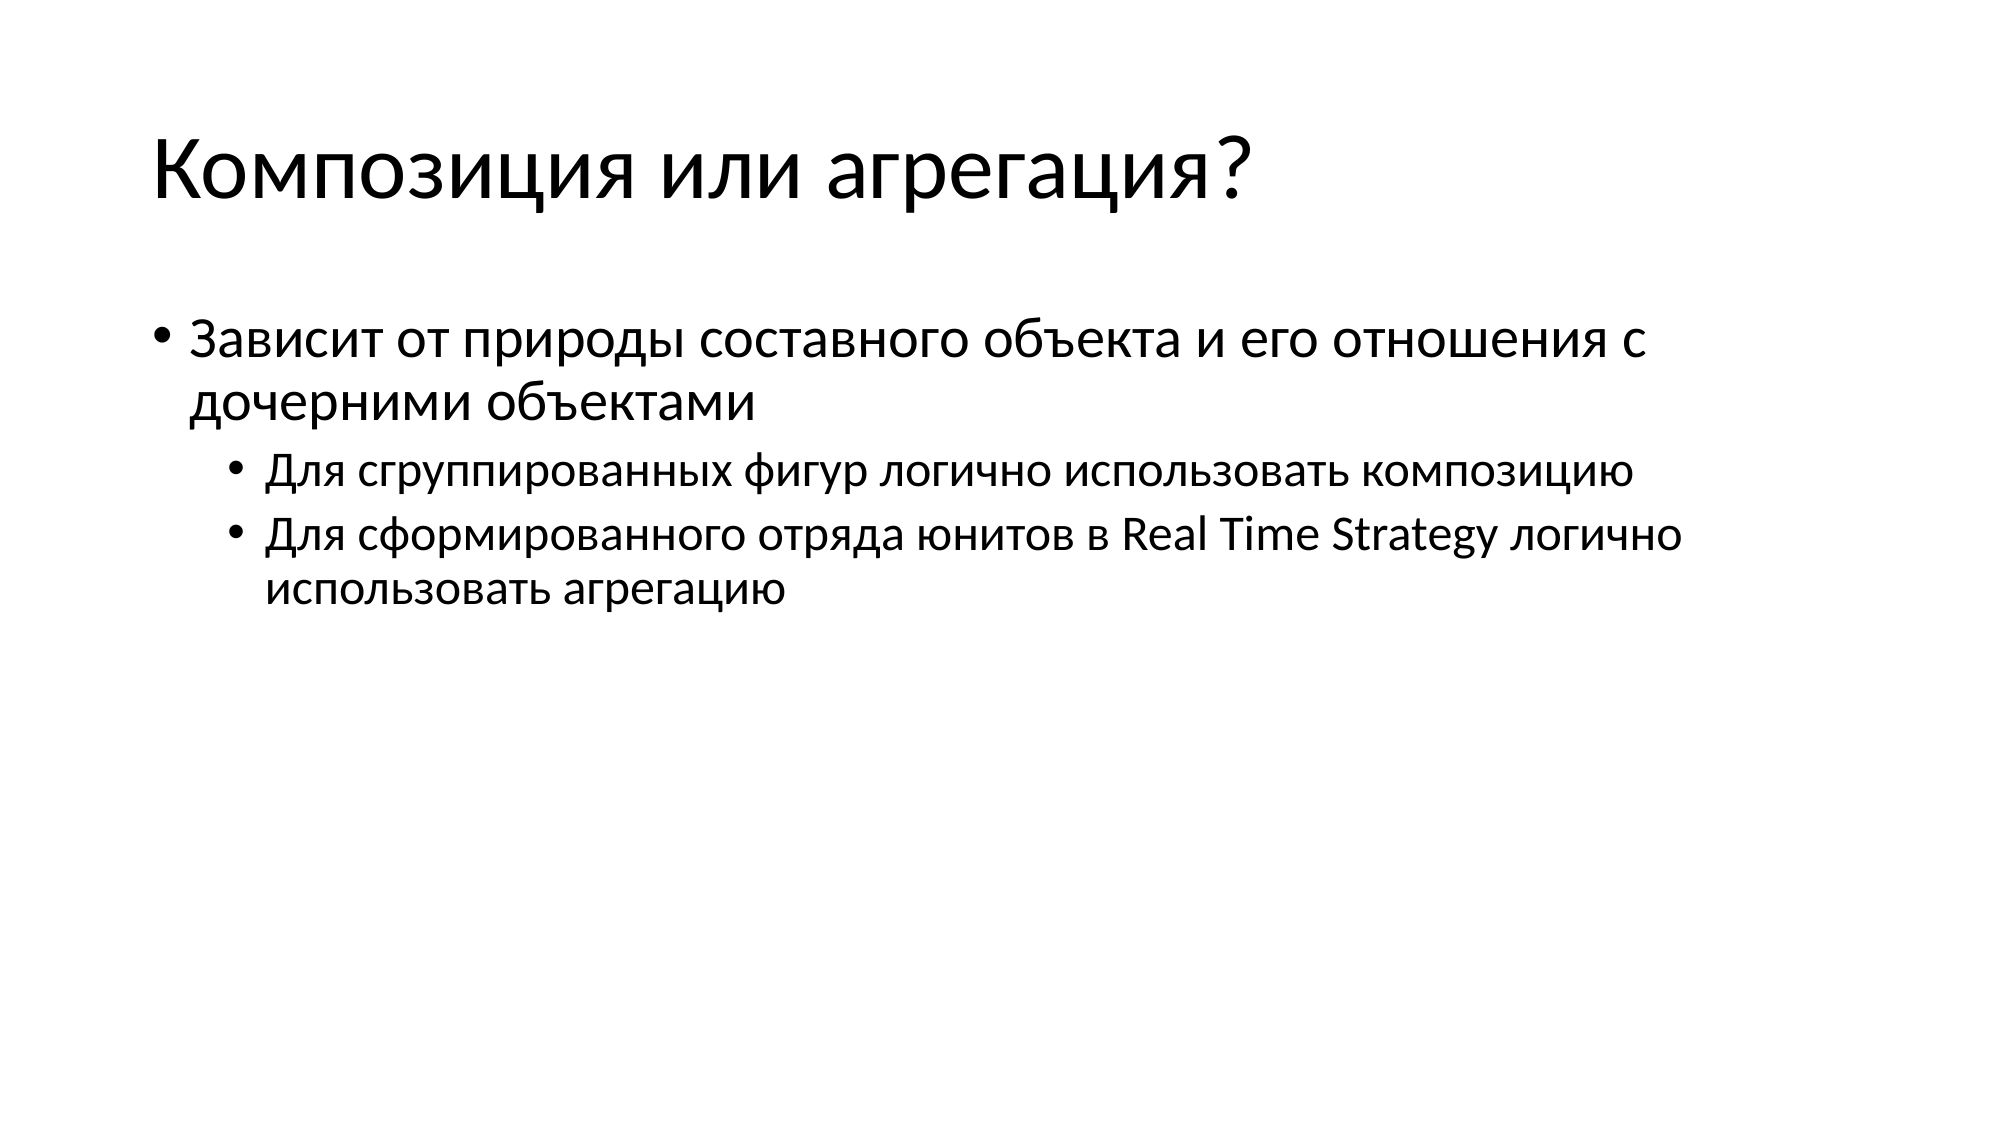

# Композиция или агрегация?
Зависит от природы составного объекта и его отношения с дочерними объектами
Для сгруппированных фигур логично использовать композицию
Для сформированного отряда юнитов в Real Time Strategy логично использовать агрегацию